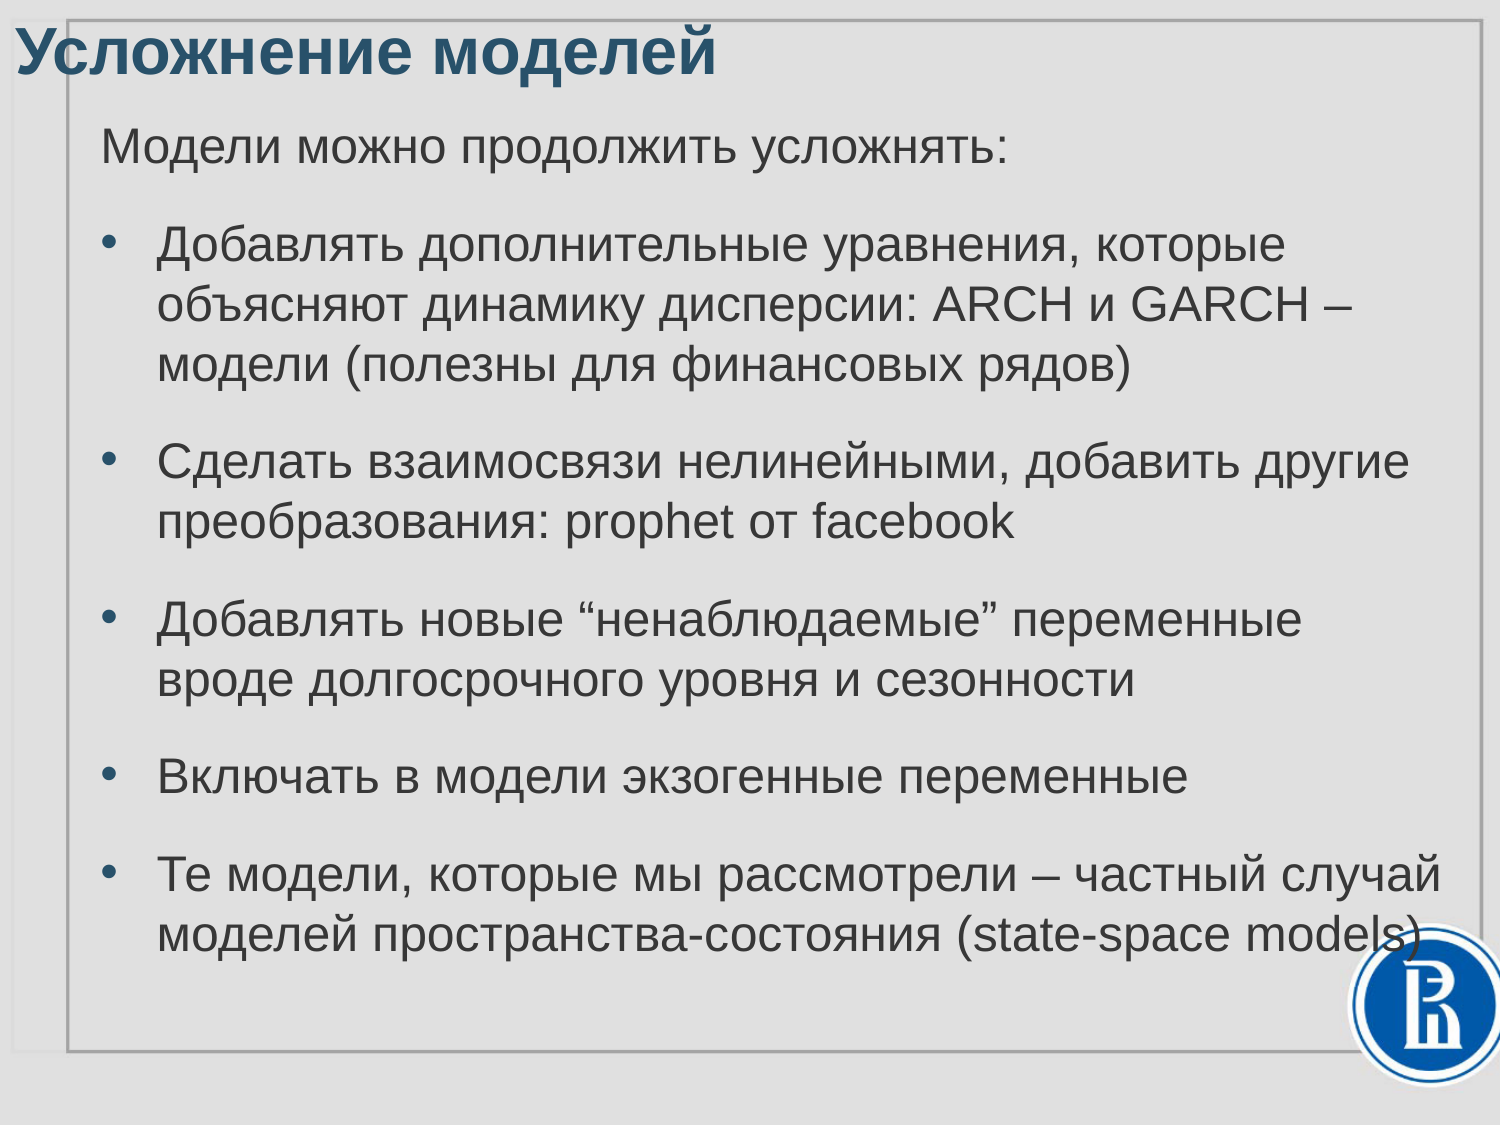

Усложнение моделей
Модели можно продолжить усложнять:
Добавлять дополнительные уравнения, которые объясняют динамику дисперсии: ARCH и GARCH – модели (полезны для финансовых рядов)
Сделать взаимосвязи нелинейными, добавить другие преобразования: prophet от facebook
Добавлять новые “ненаблюдаемые” переменные вроде долгосрочного уровня и сезонности
Включать в модели экзогенные переменные
Те модели, которые мы рассмотрели – частный случай моделей пространства-состояния (state-space models)